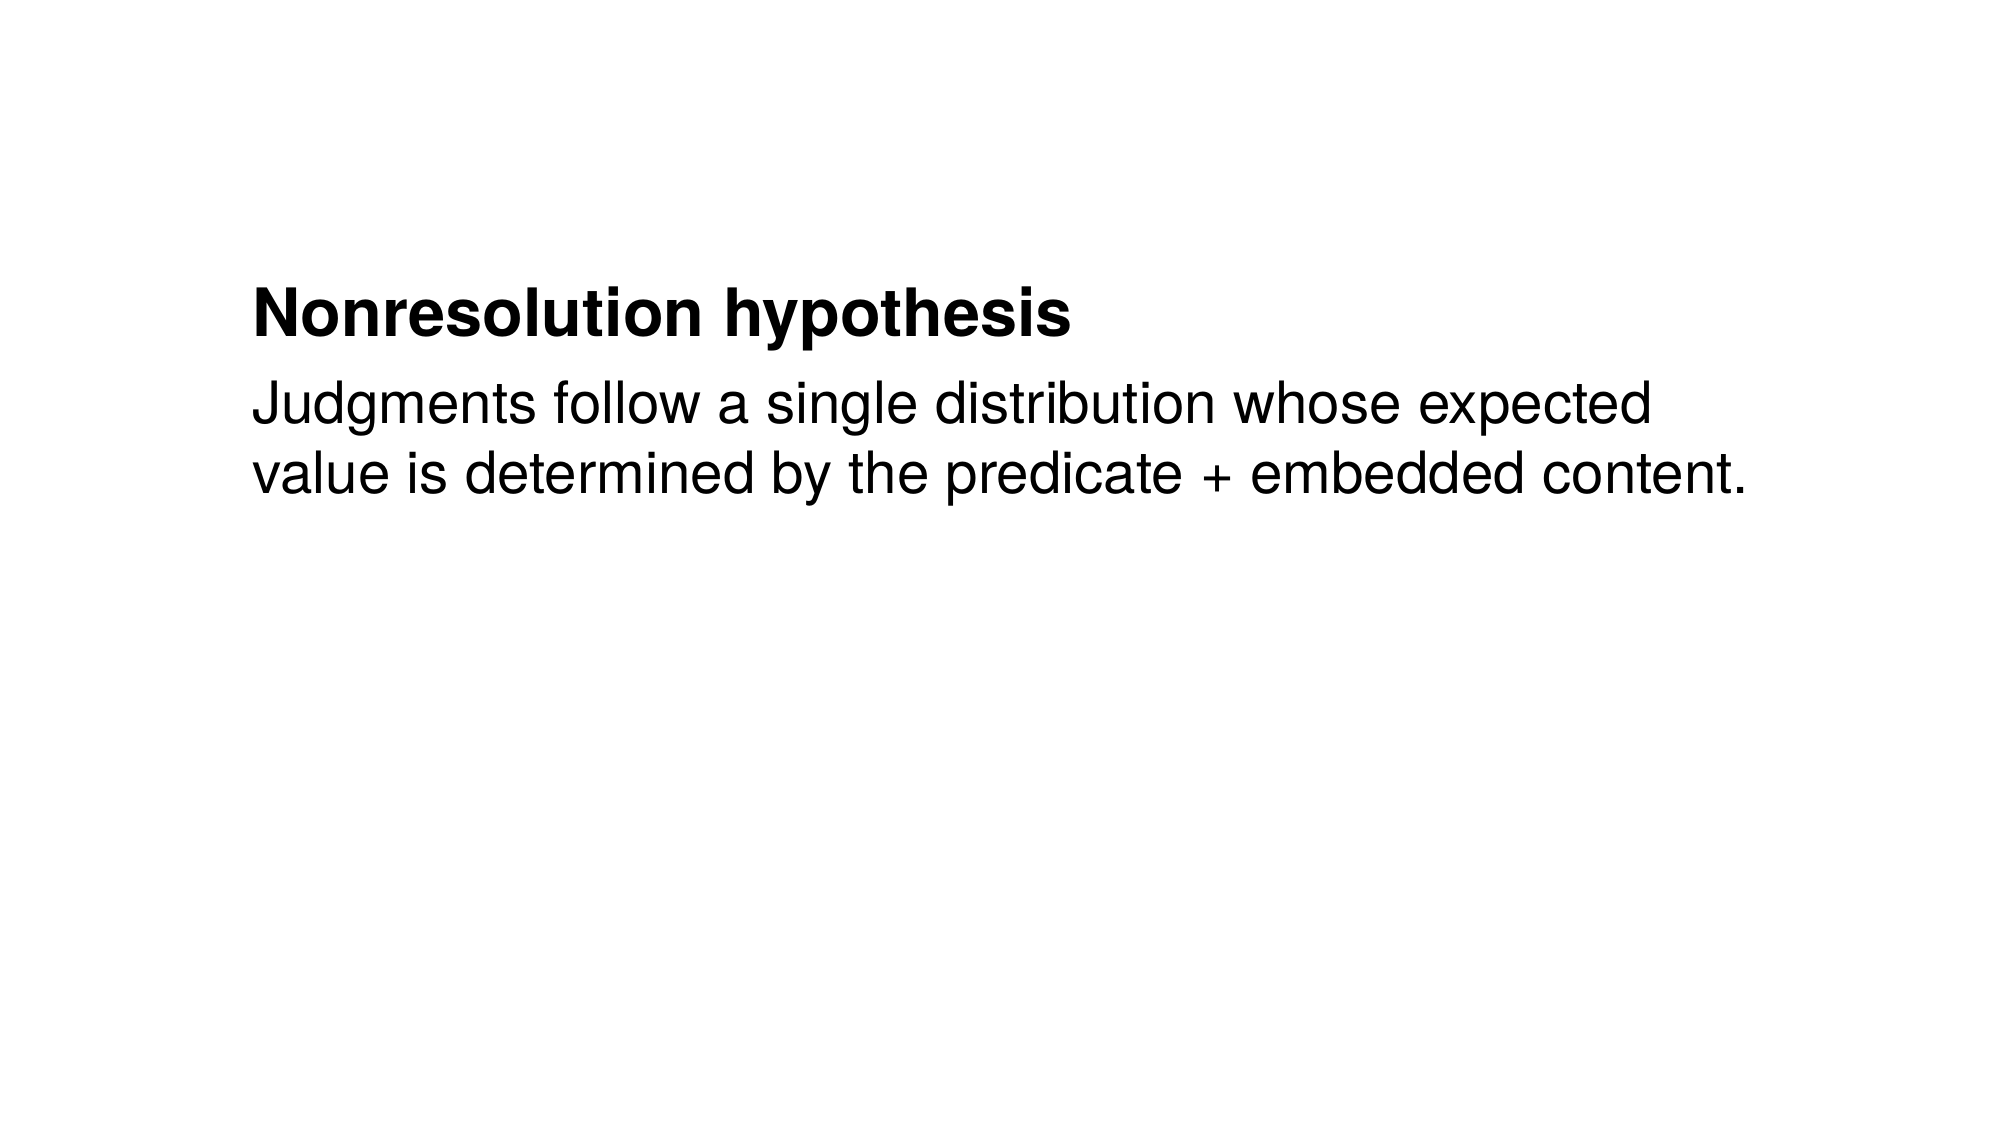

Nonresolution hypothesis
Judgments follow a single distribution whose expected value is determined by the predicate + embedded content.